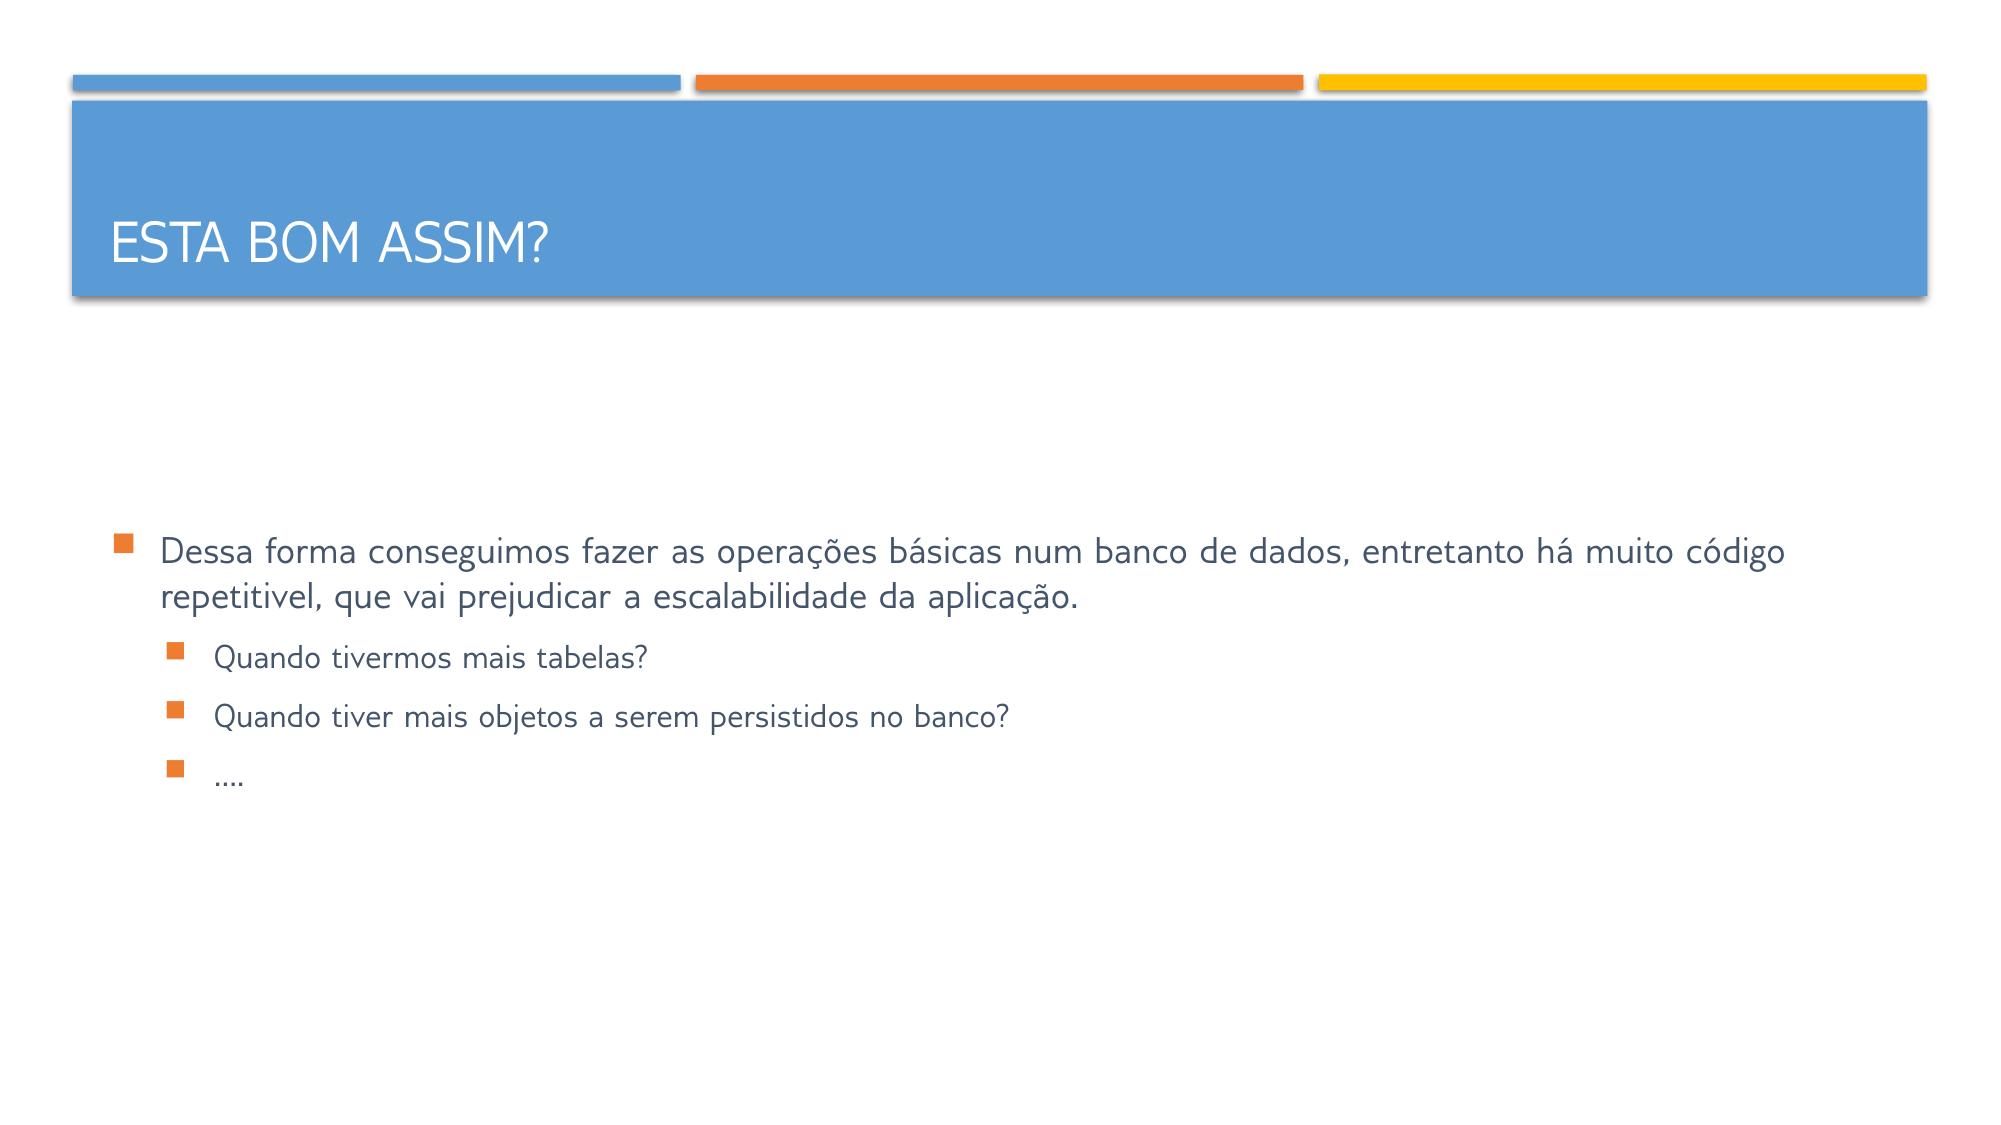

# Esta bom assim?
Dessa forma conseguimos fazer as operações básicas num banco de dados, entretanto há muito código repetitivel, que vai prejudicar a escalabilidade da aplicação.
Quando tivermos mais tabelas?
Quando tiver mais objetos a serem persistidos no banco?
….